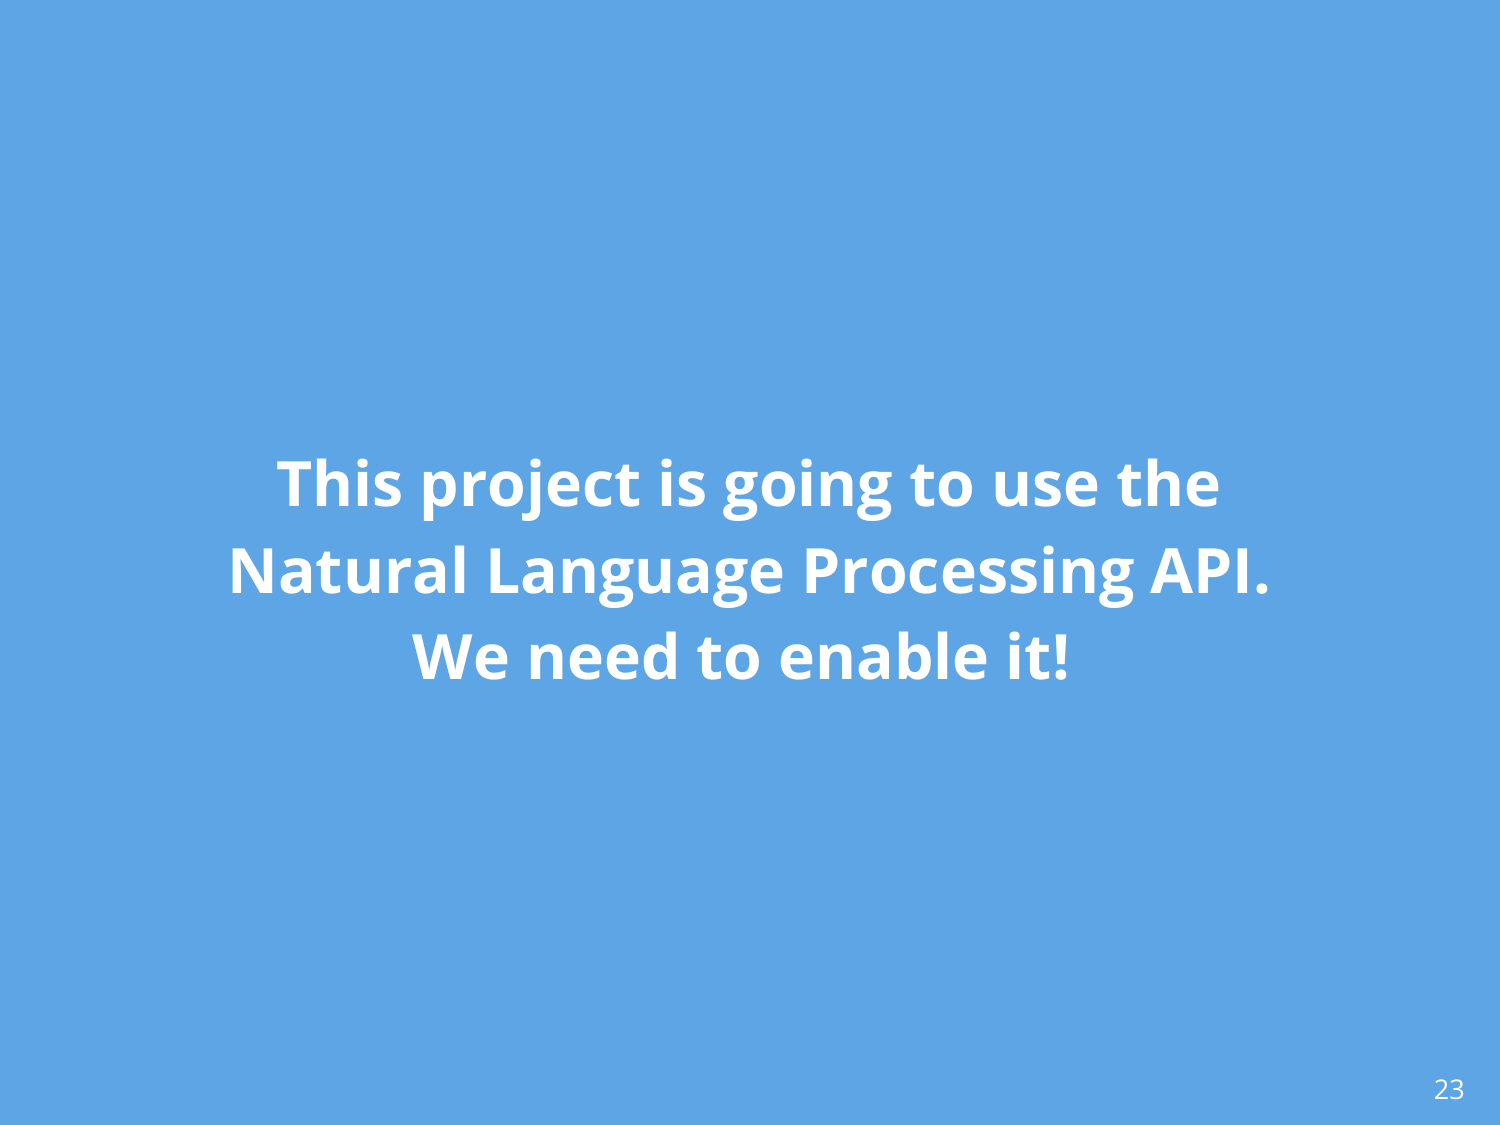

# This project is going to use the Natural Language Processing API. We need to enable it!
23